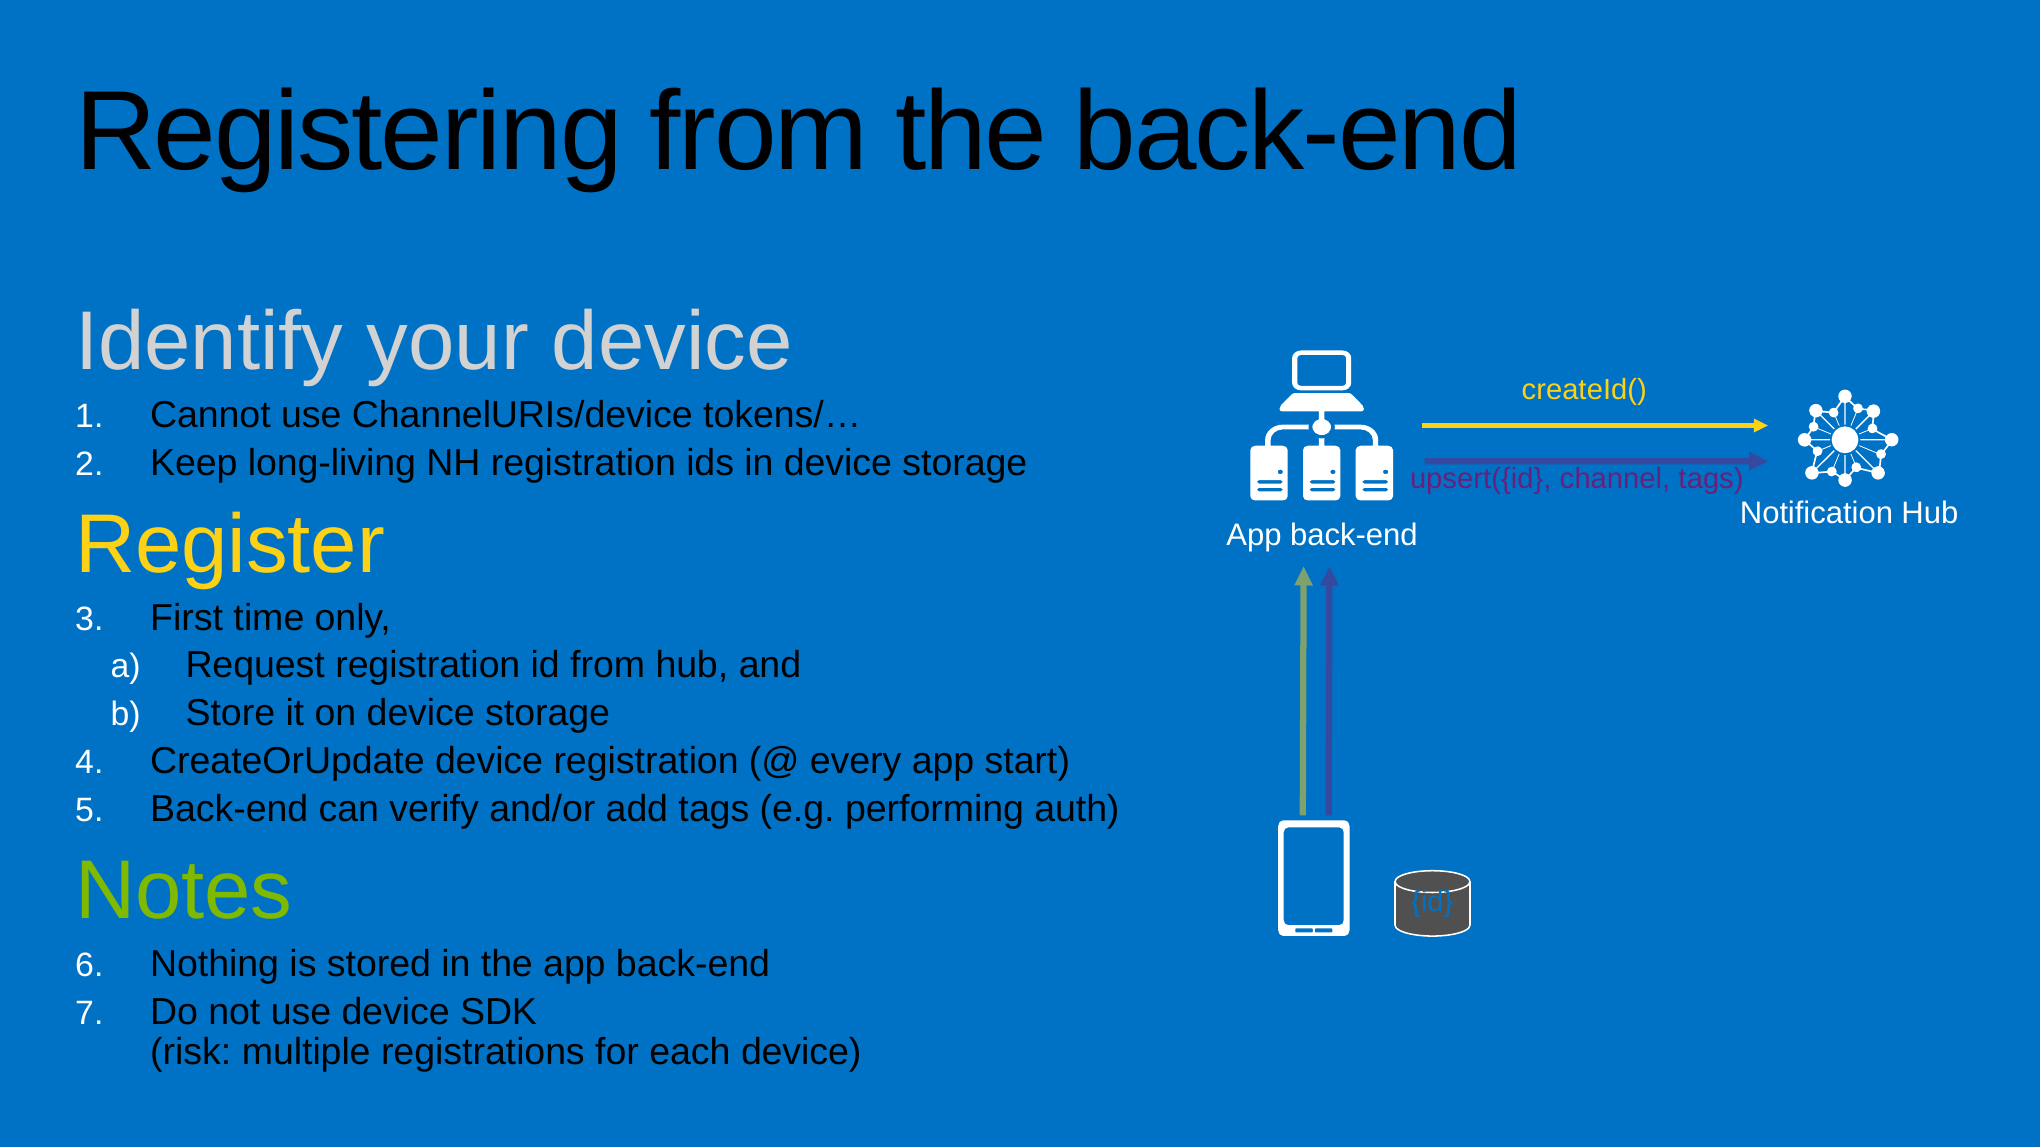

# Registering from the back-end
Identify your device
Cannot use ChannelURIs/device tokens/…
Keep long-living NH registration ids in device storage
Register
First time only,
Request registration id from hub, and
Store it on device storage
CreateOrUpdate device registration (@ every app start)
Back-end can verify and/or add tags (e.g. performing auth)
Notes
Nothing is stored in the app back-end
Do not use device SDK
(risk: multiple registrations for each device)

App back-end
createId()

Notification Hub

upsert({id}, channel, tags)

{id}